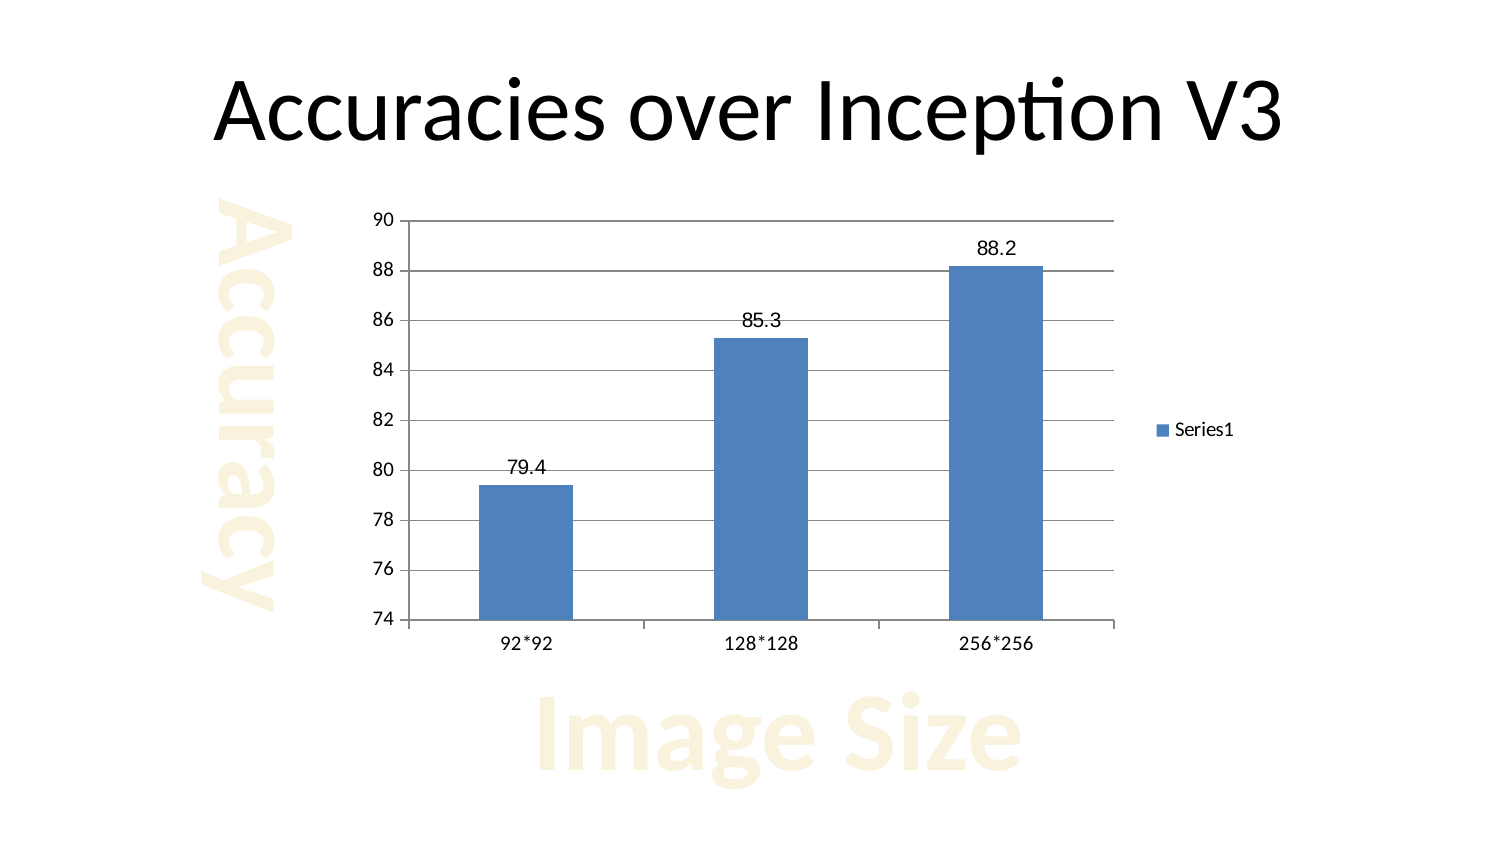

Accuracies over Inception V3

### Chart

| Category |  |
|---|---|
| 92*92 | 79.4 |
| 128*128 | 85.3 |
| 256*256 | 88.2 |
Accuracy
Image Size